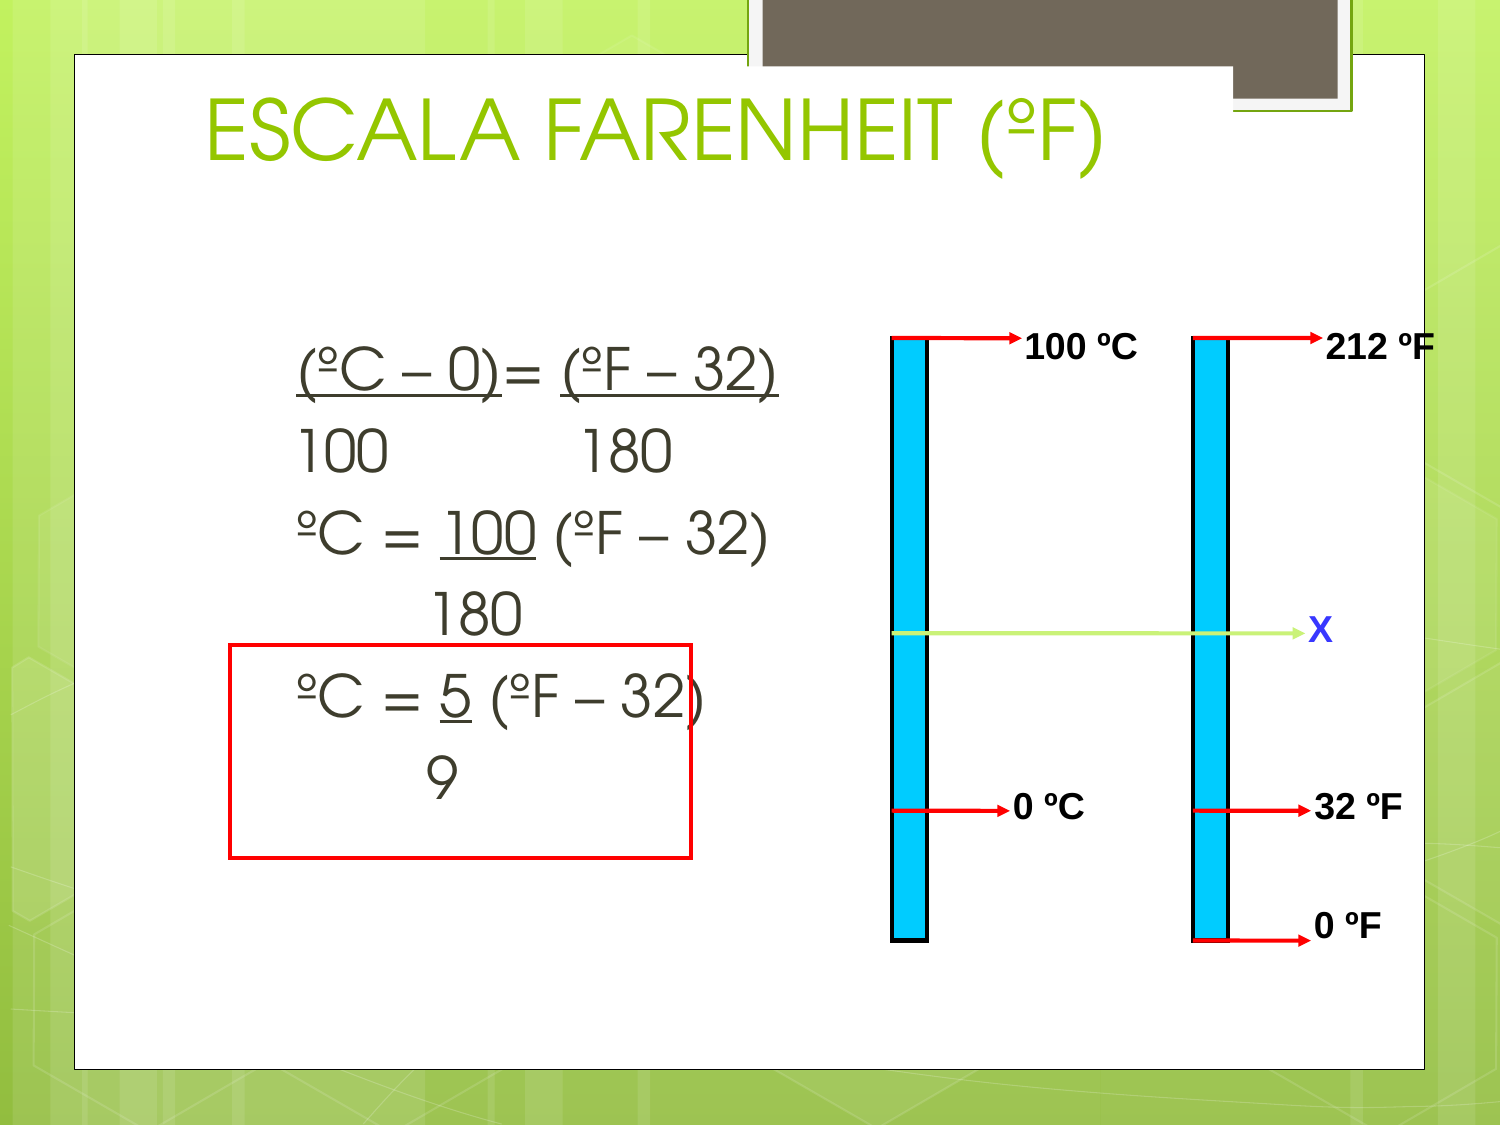

ESCALA FARENHEIT (ºF)
100 ºC
212 ºF

32 ºF

0 ºF

		(ºC – 0)= (ºF – 32)
  	         100	        180
		ºC = 100 (ºF – 32)
	   	        180
		ºC = 5 (ºF – 32)
	   	        9

0 ºC

X